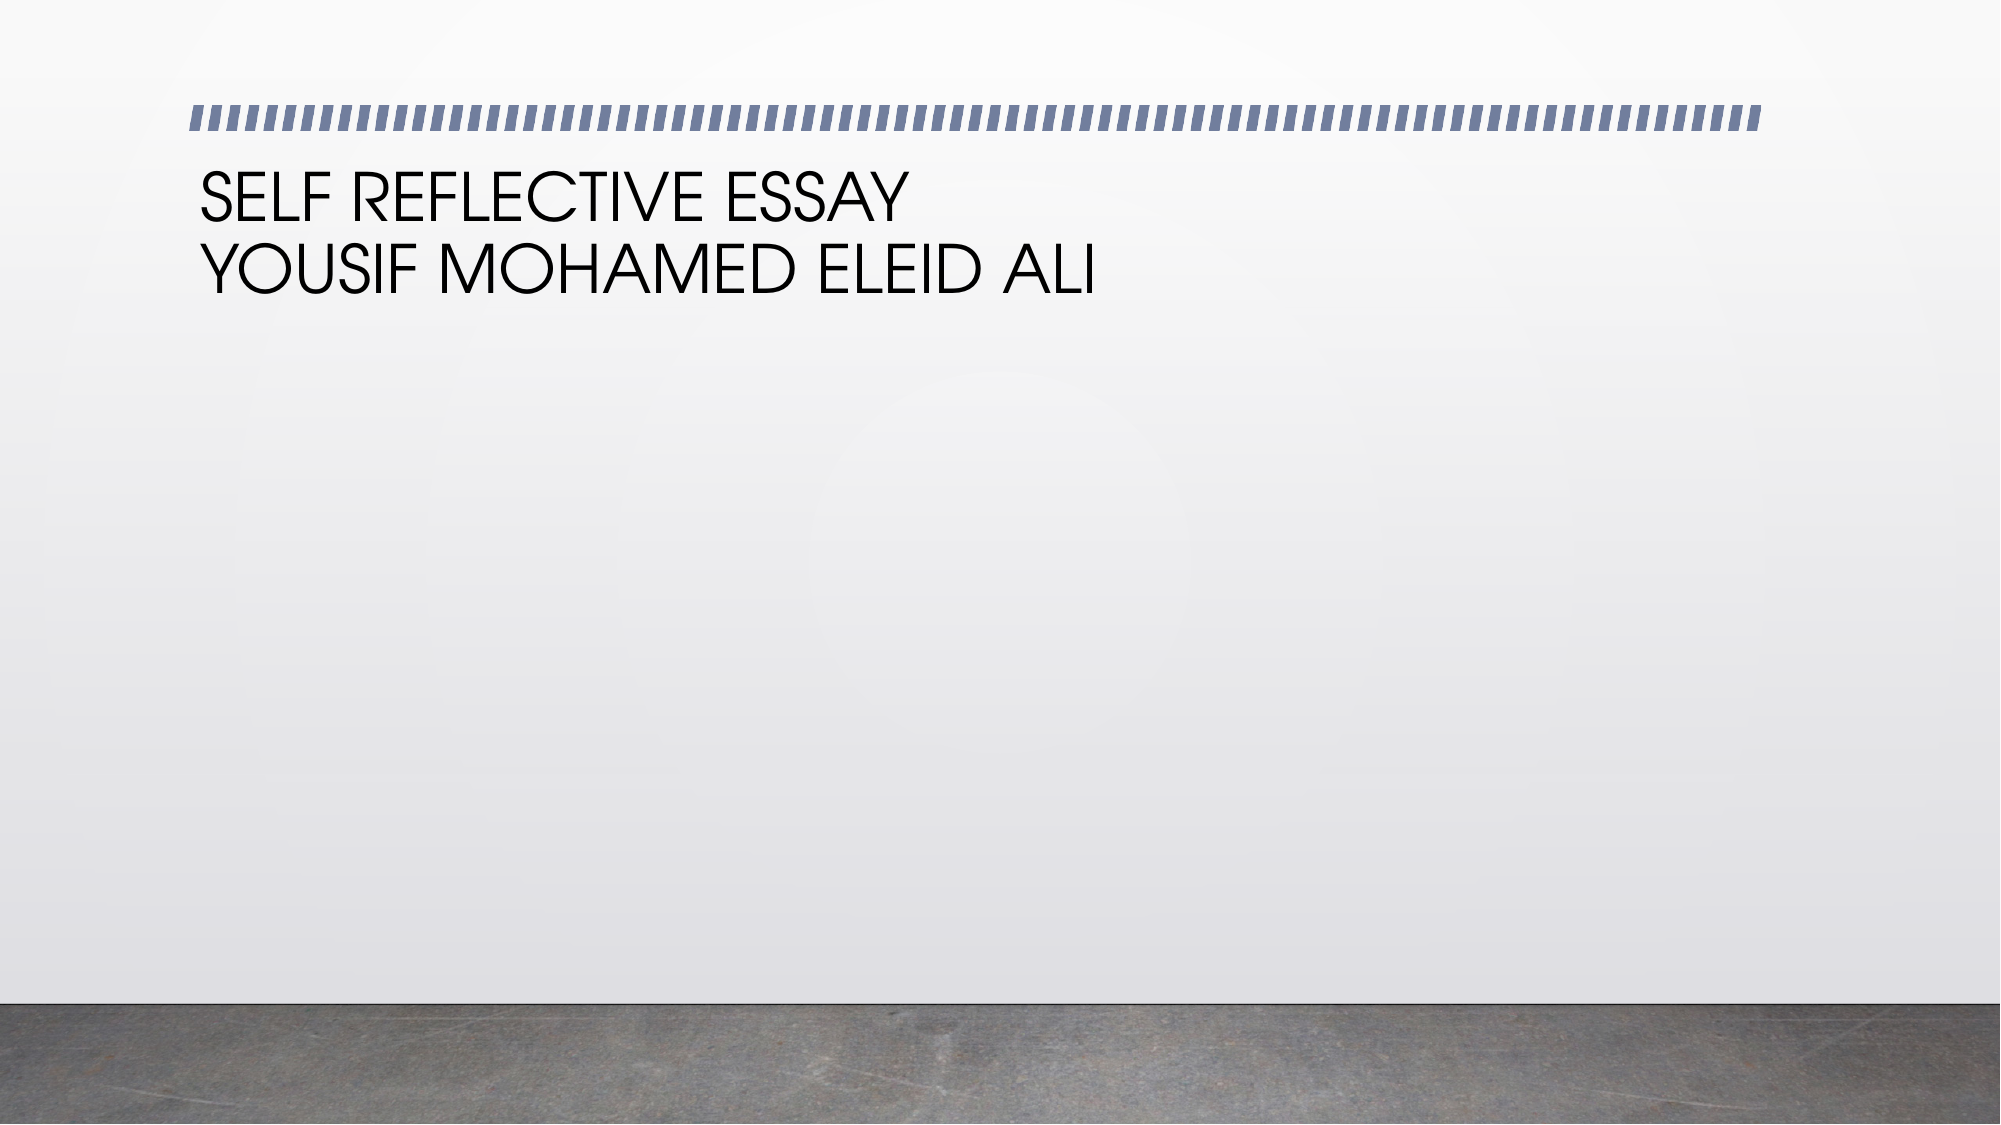

# SELF REFLECTIVE ESSAY YOUSIF MOHAMED ELEID ALI